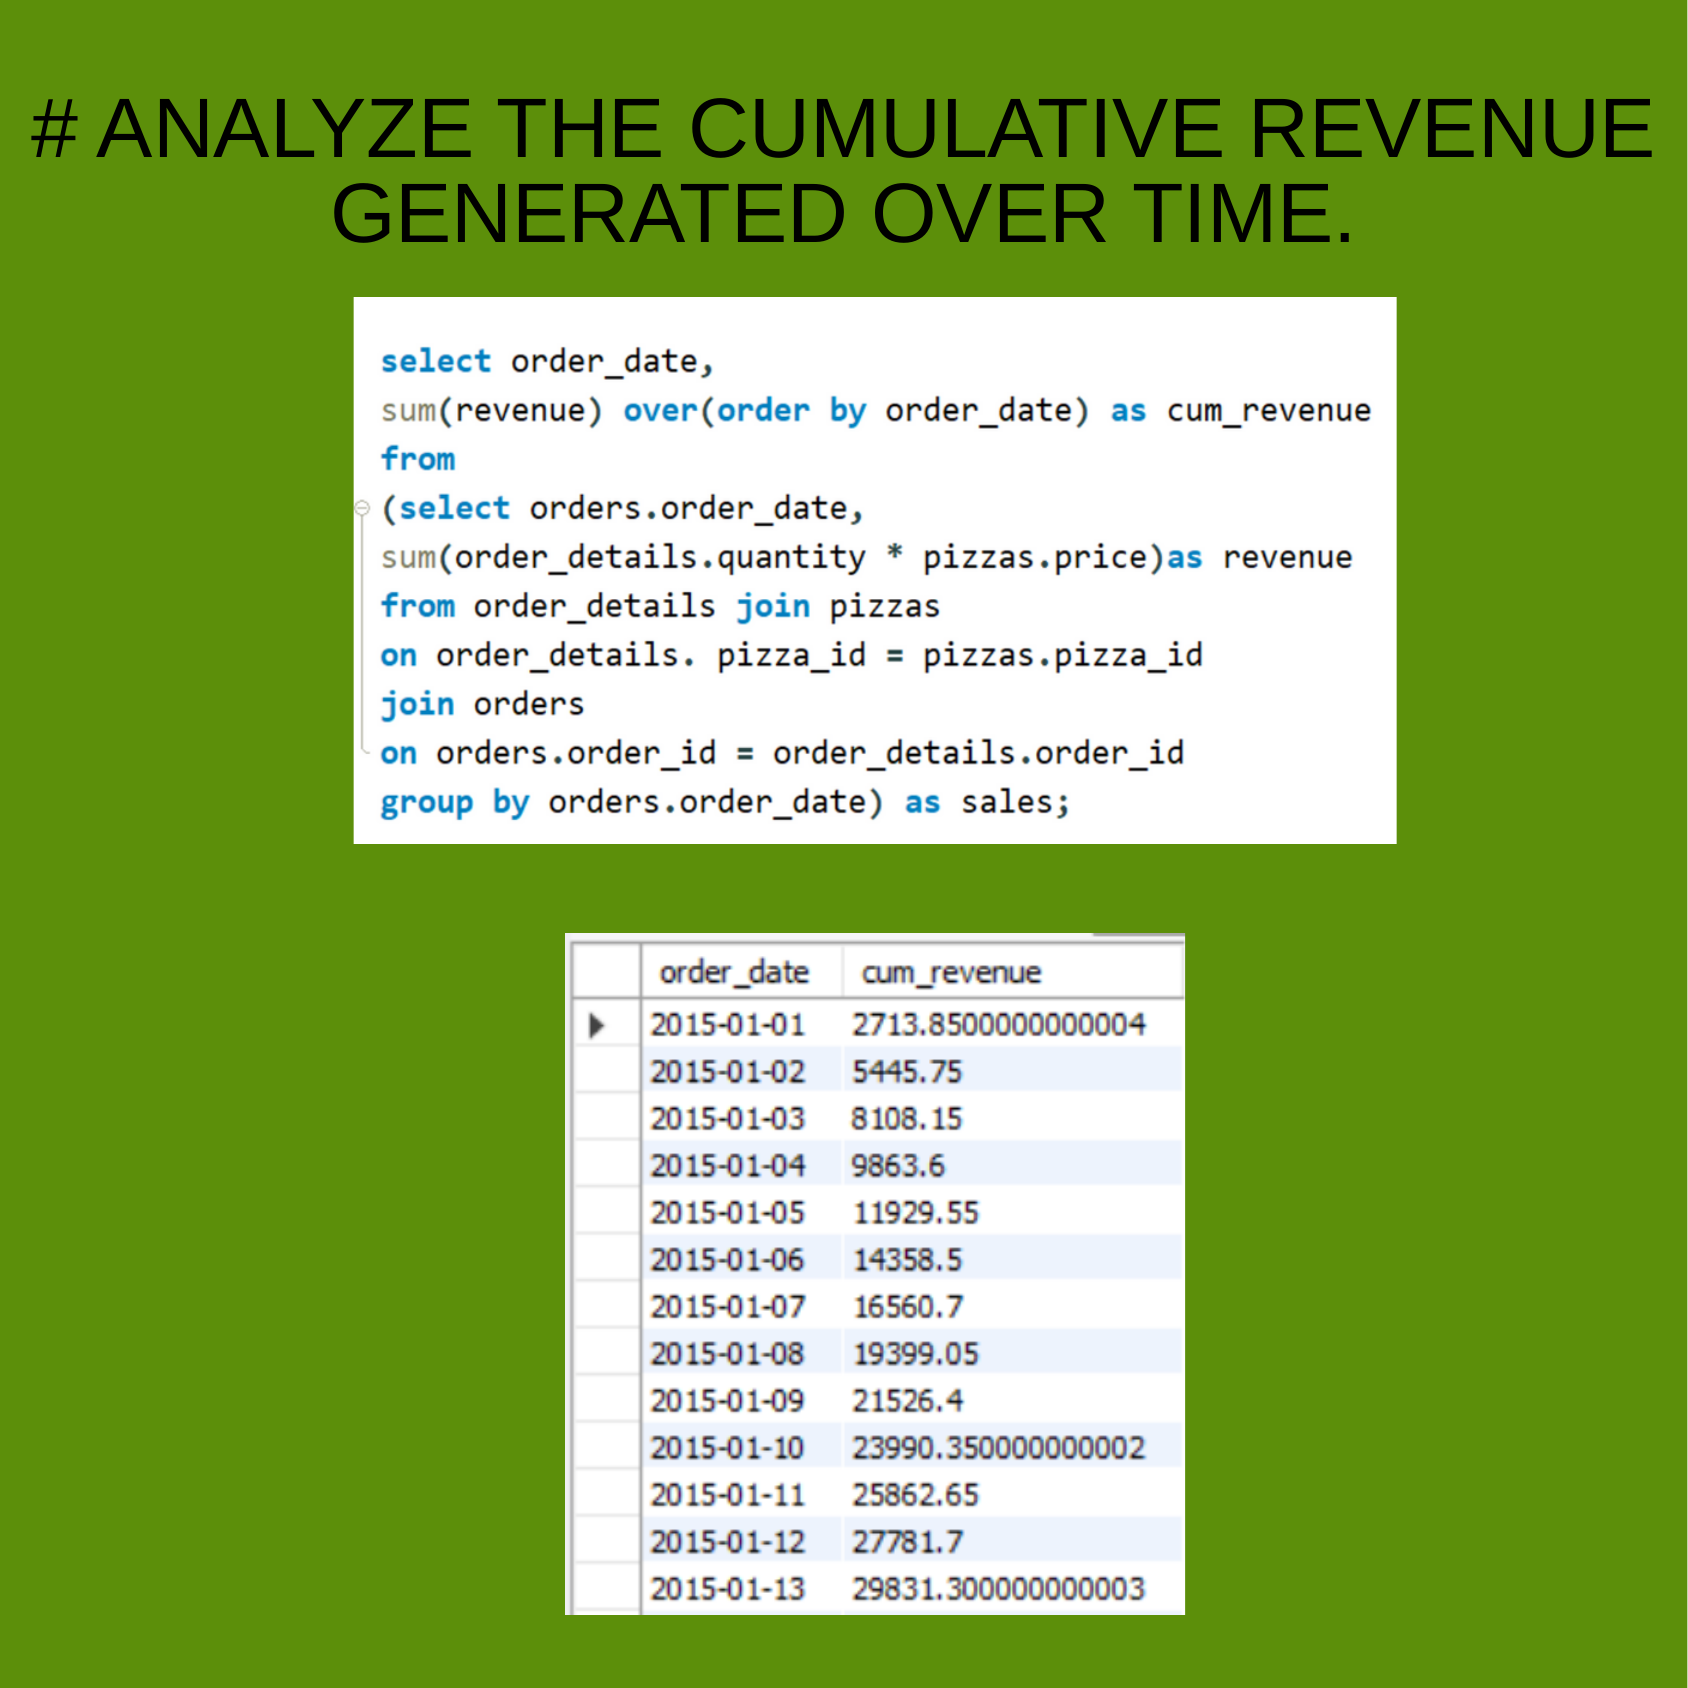

# ANALYZE THE CUMULATIVE REVENUE GENERATED OVER TIME.